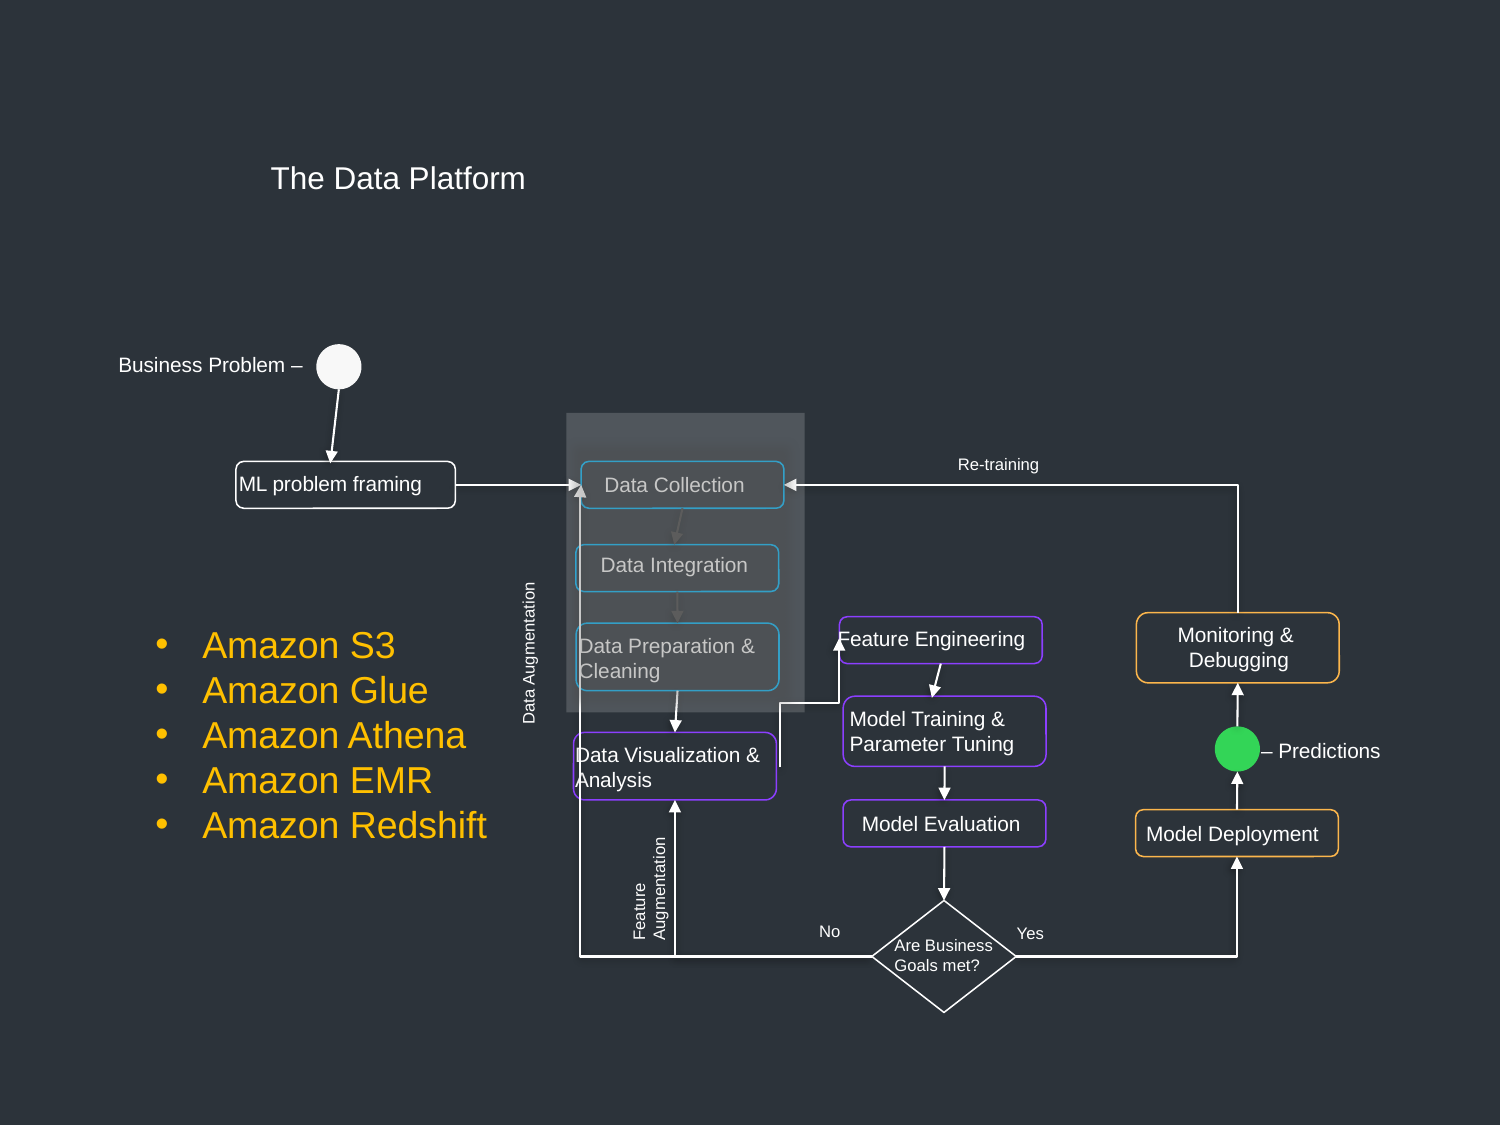

# The Data Platform
Business Problem –

Re-training

Data Collection

ML problem framing

Data Integration

Monitoring &
Debugging
Amazon S3
Amazon Glue
Amazon Athena
Amazon EMR
Amazon Redshift

Feature Engineering

Data Preparation &
Cleaning
Data Augmentation

Model Training &
Parameter Tuning

– Predictions

Data Visualization &
Analysis

Model Evaluation

Model Deployment
Feature
Augmentation

Are Business
Goals met?
No
Yes